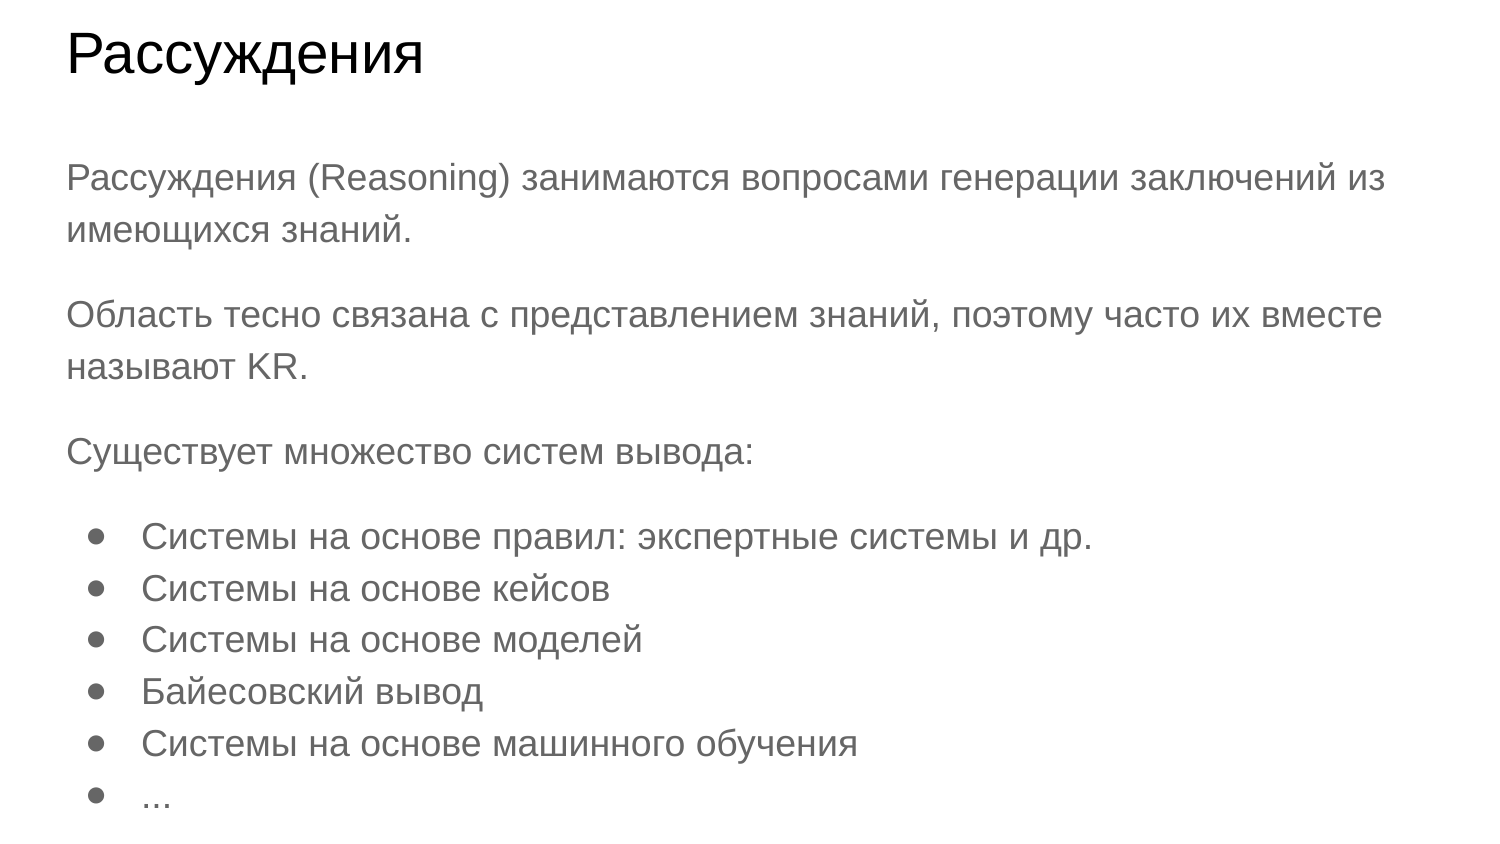

# Рассуждения
Рассуждения (Reasoning) занимаются вопросами генерации заключений из имеющихся знаний.
Область тесно связана с представлением знаний, поэтому часто их вместе называют KR.
Существует множество систем вывода:
Системы на основе правил: экспертные системы и др.
Системы на основе кейсов
Системы на основе моделей
Байесовский вывод
Системы на основе машинного обучения
...